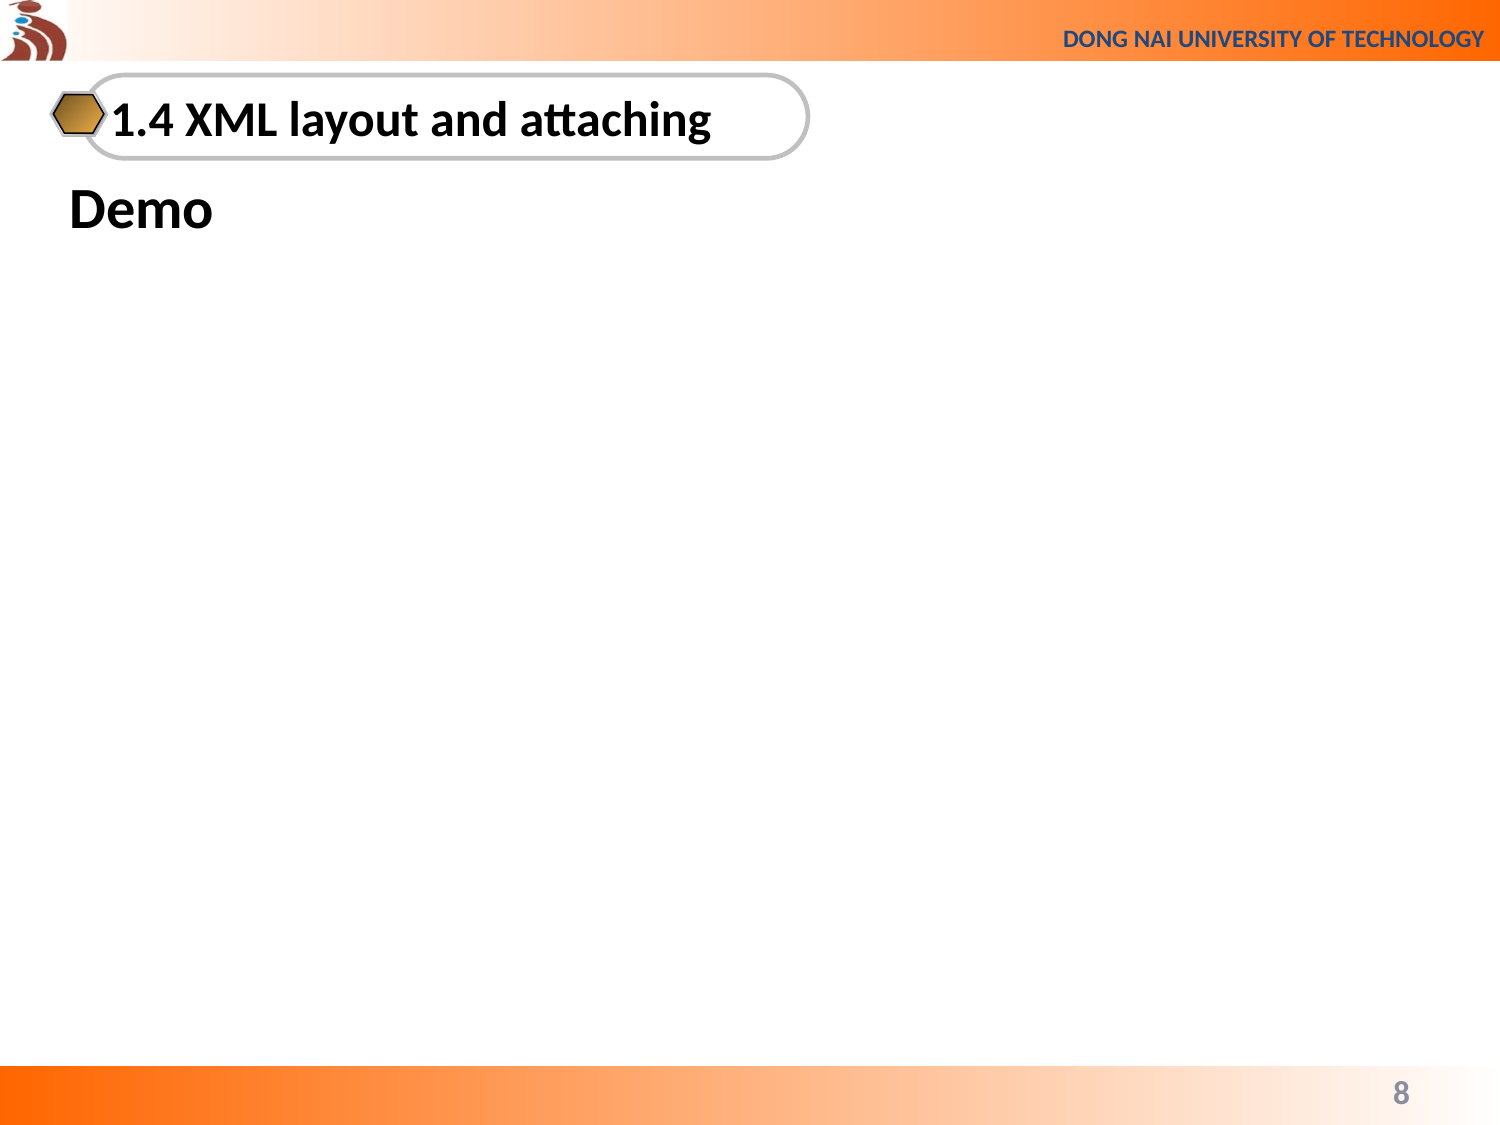

1.4 XML layout and attaching

Demo
8